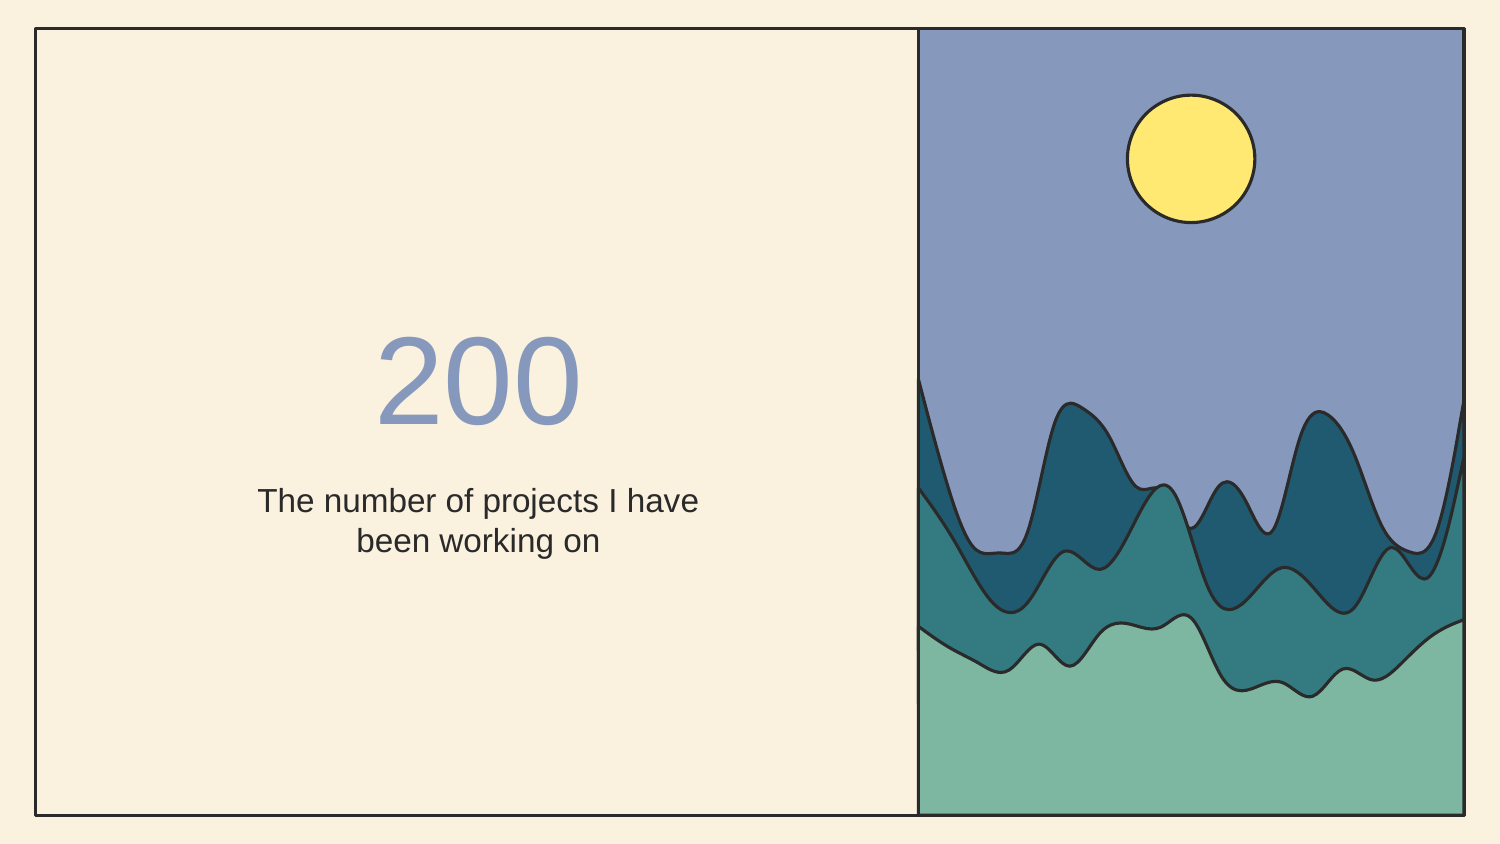

# 200

The number of projects I have been working on